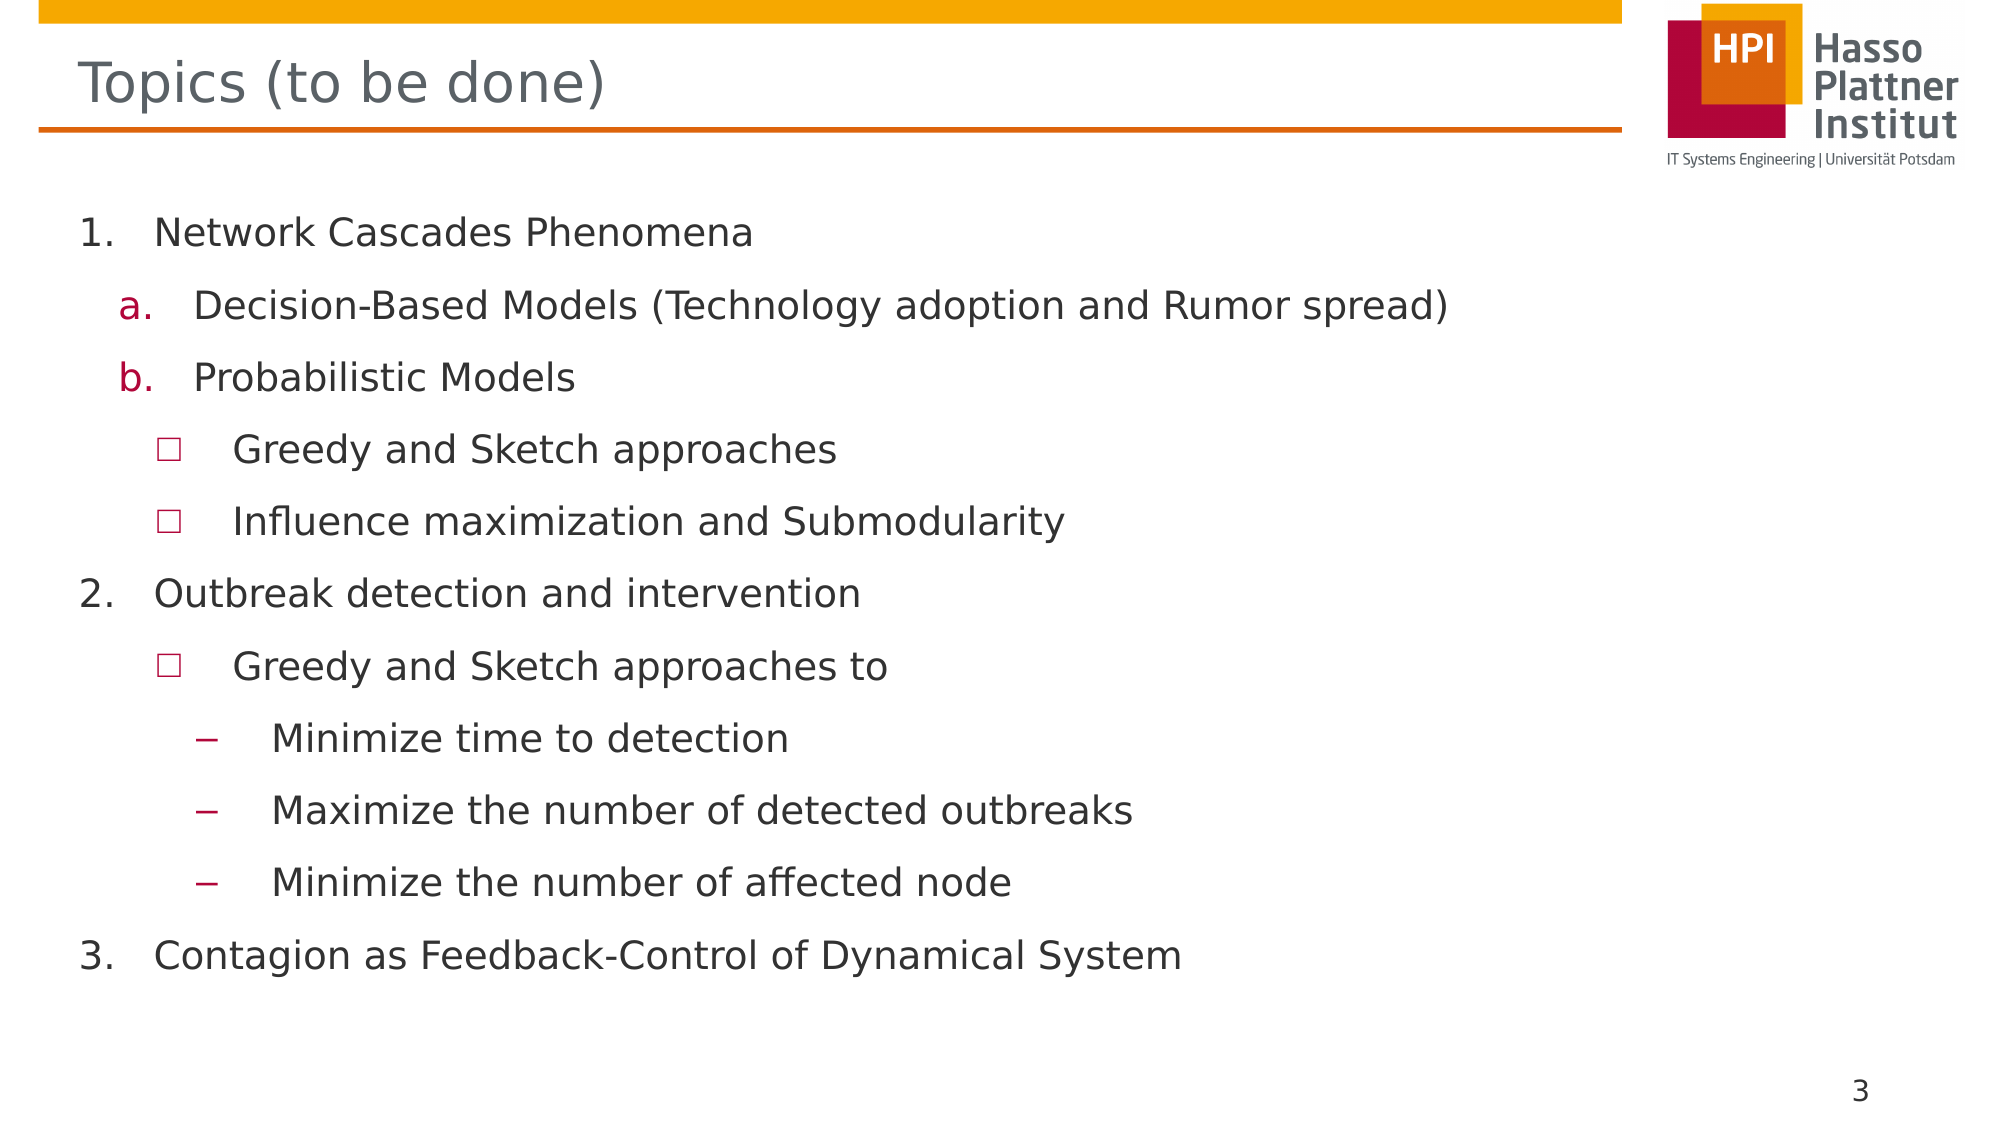

# Topics (to be done)
Network Cascades Phenomena
Decision-Based Models (Technology adoption and Rumor spread)
Probabilistic Models
Greedy and Sketch approaches
Influence maximization and Submodularity
Outbreak detection and intervention
Greedy and Sketch approaches to
Minimize time to detection
Maximize the number of detected outbreaks
Minimize the number of affected node
Contagion as Feedback-Control of Dynamical System
3